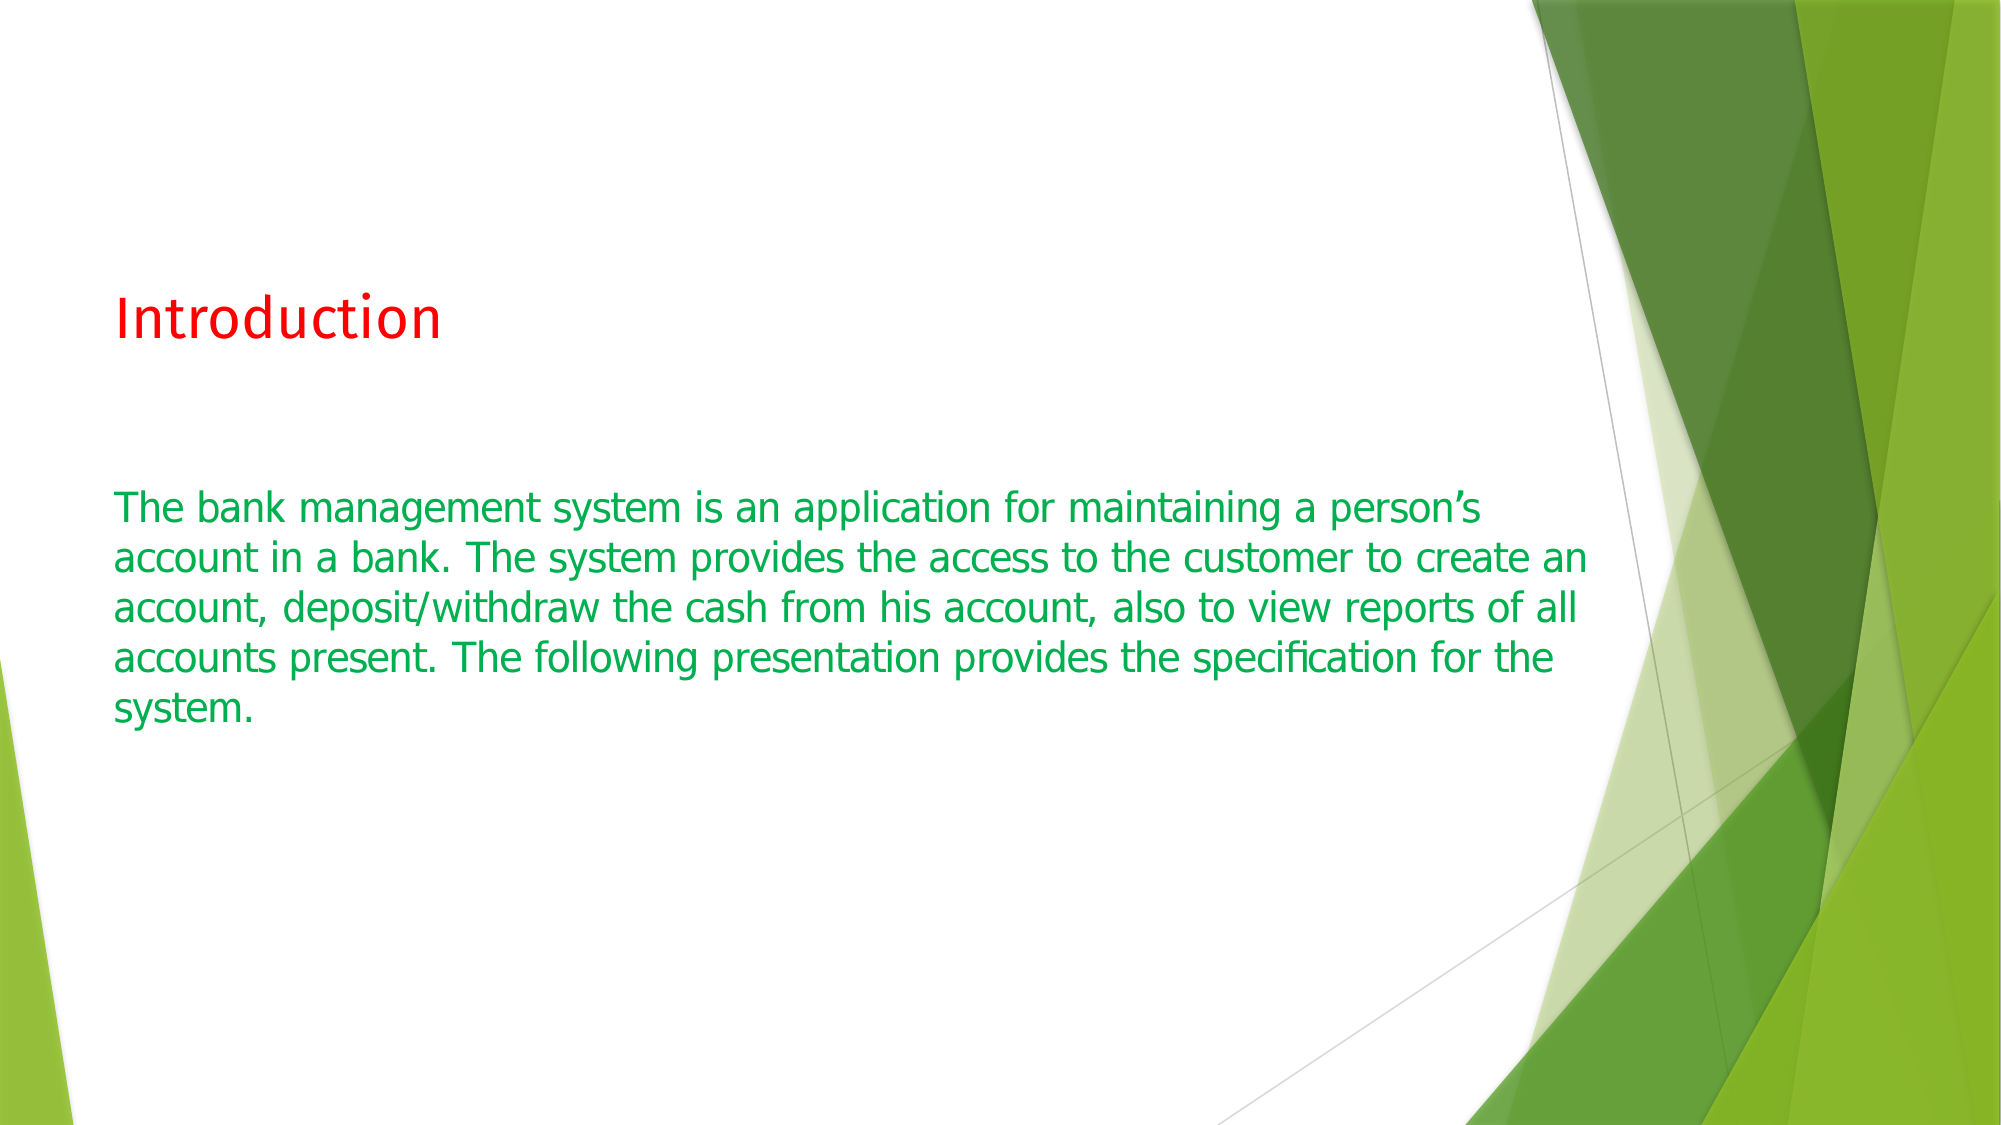

Introduction
The bank management system is an application for maintaining a person’s account in a bank. The system provides the access to the customer to create an account, deposit/withdraw the cash from his account, also to view reports of all accounts present. The following presentation provides the specification for the system.